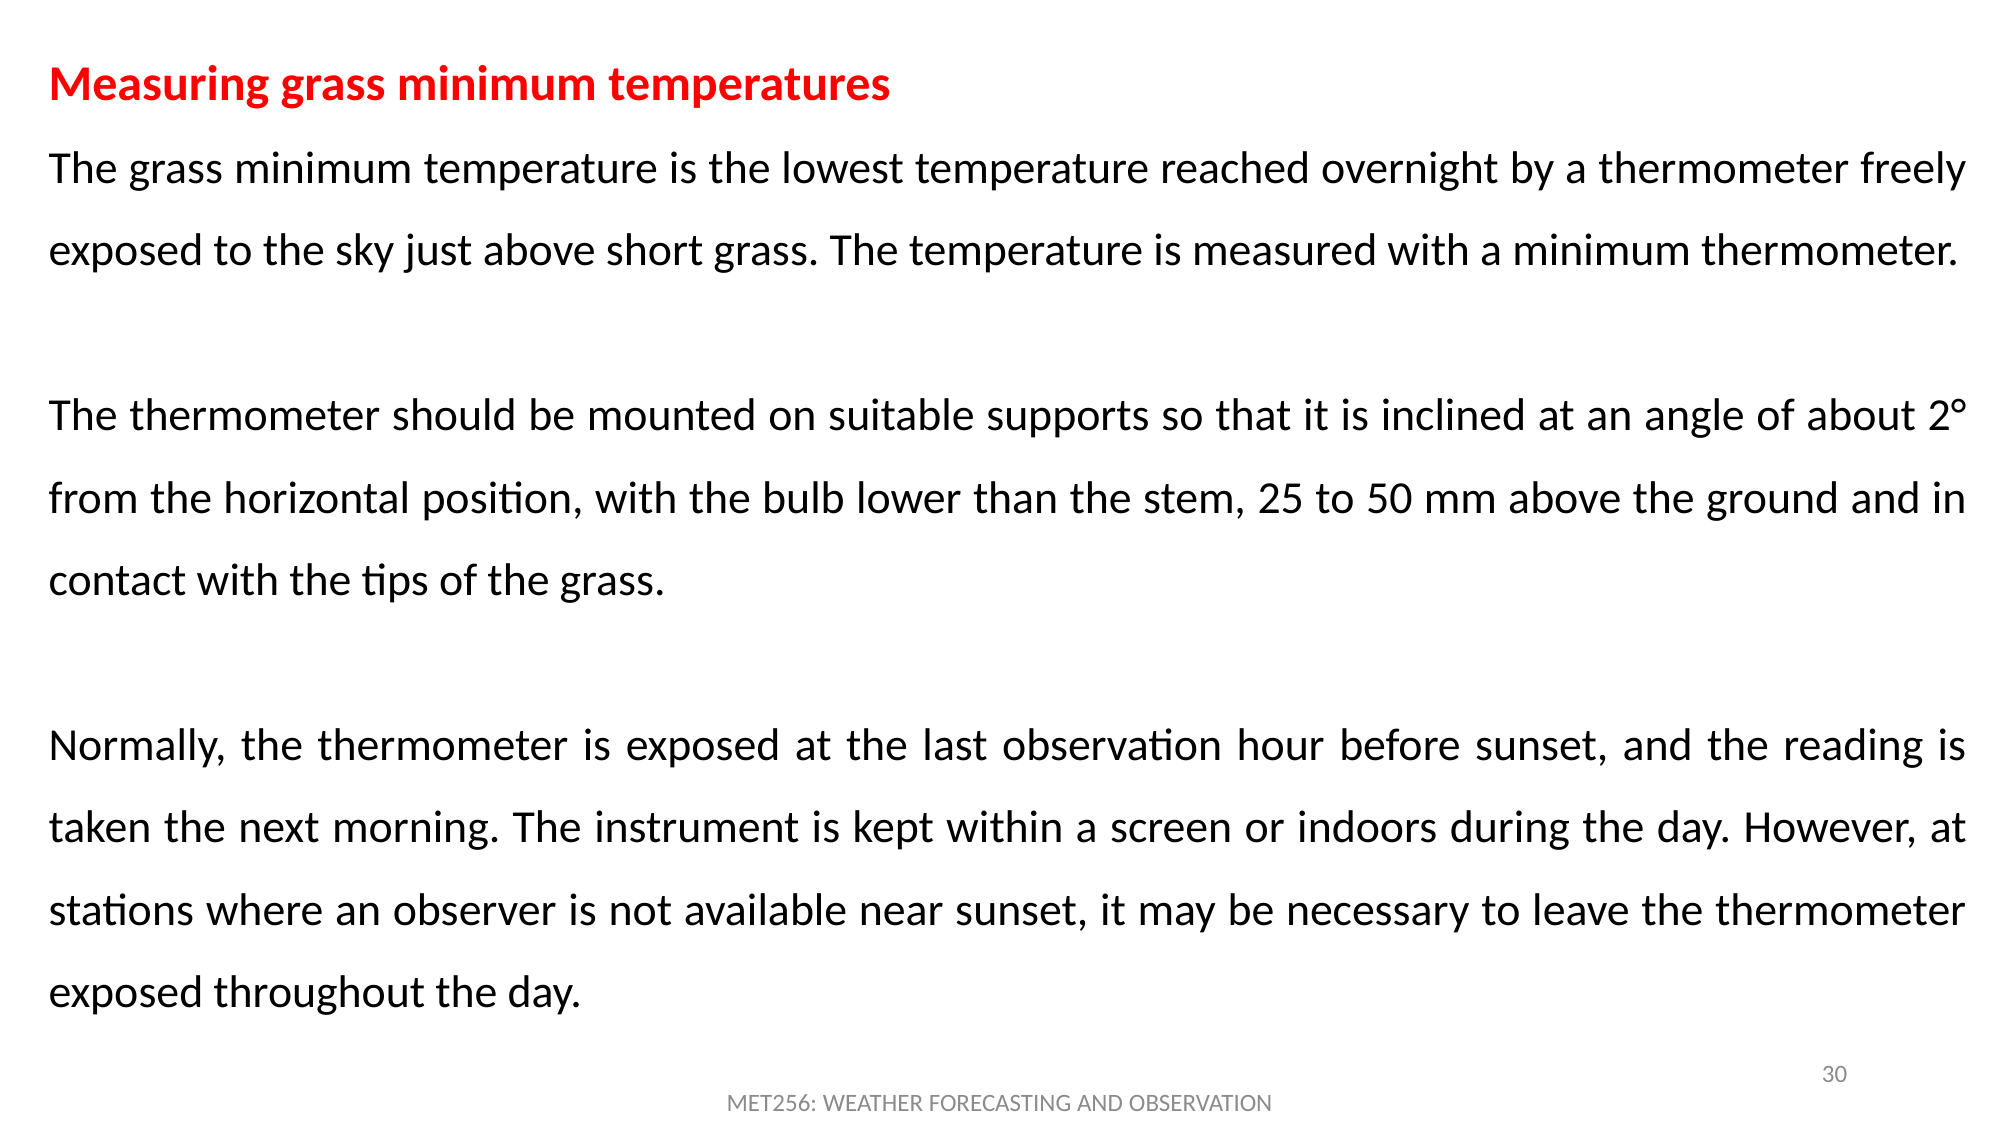

Measuring grass minimum temperatures
The grass minimum temperature is the lowest temperature reached overnight by a thermometer freely exposed to the sky just above short grass. The temperature is measured with a minimum thermometer.

The thermometer should be mounted on suitable supports so that it is inclined at an angle of about 2° from the horizontal position, with the bulb lower than the stem, 25 to 50 mm above the ground and in contact with the tips of the grass.

Normally, the thermometer is exposed at the last observation hour before sunset, and the reading is taken the next morning. The instrument is kept within a screen or indoors during the day. However, at stations where an observer is not available near sunset, it may be necessary to leave the thermometer exposed throughout the day.
30
MET256: WEATHER FORECASTING AND OBSERVATION